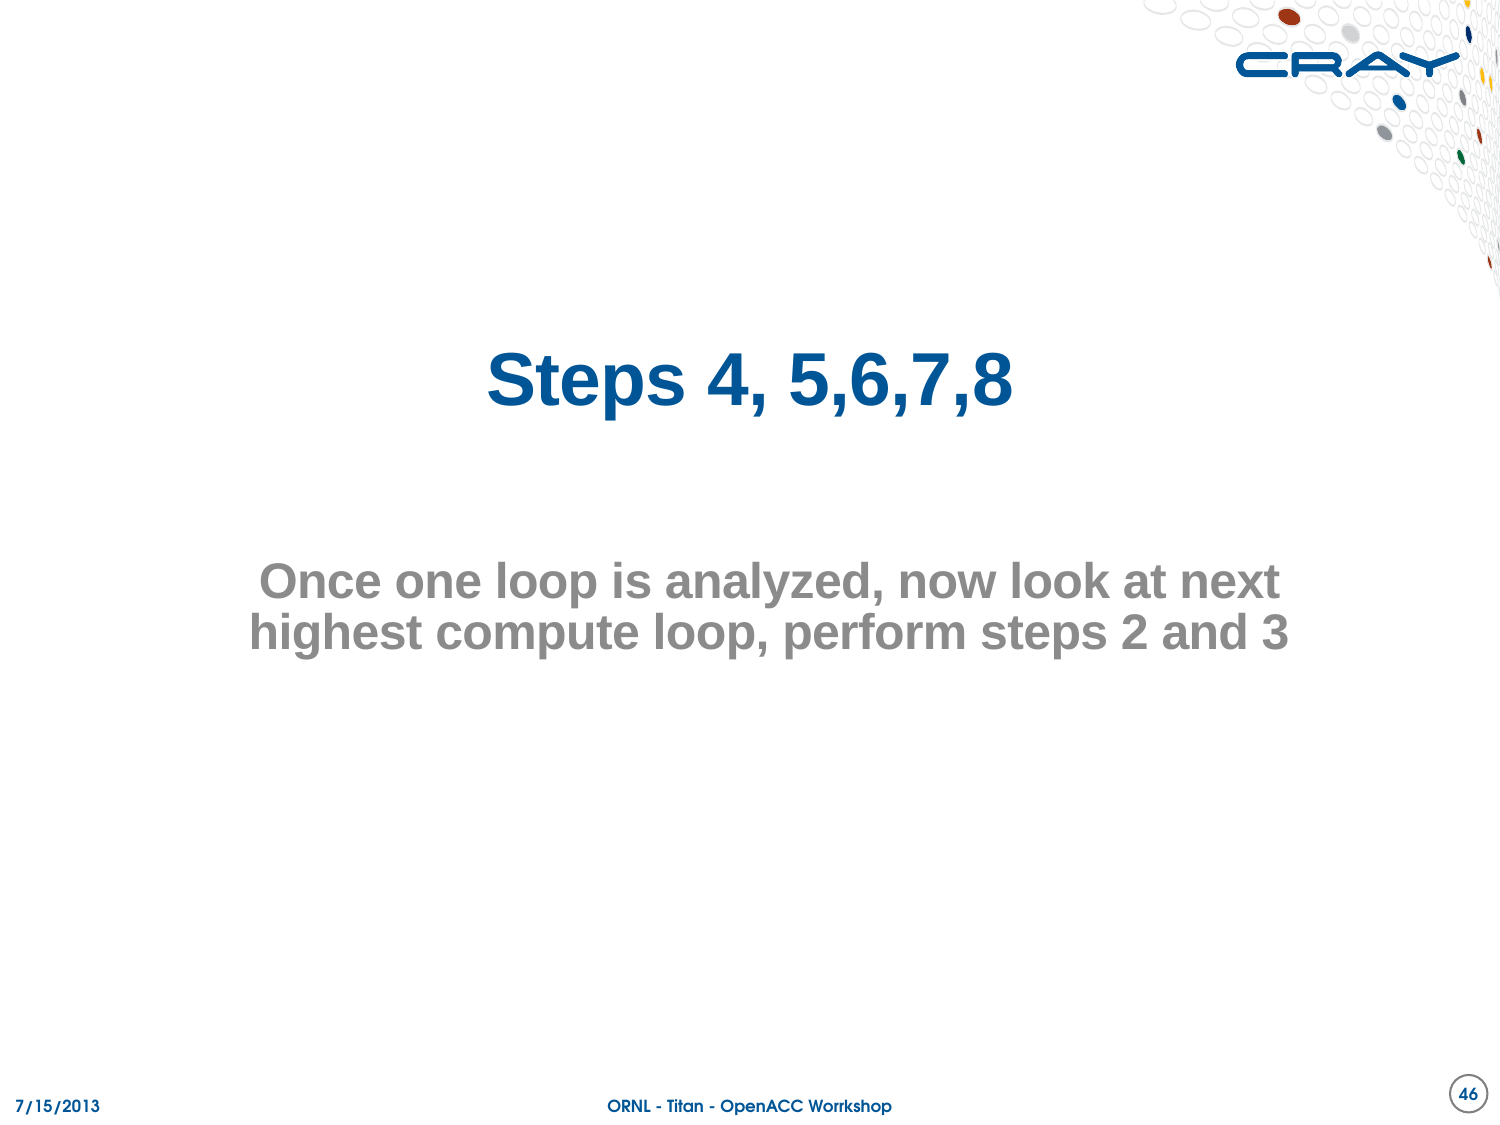

# Steps 4, 5,6,7,8
Once one loop is analyzed, now look at next highest compute loop, perform steps 2 and 3
46
7/15/2013
ORNL - Titan - OpenACC Worrkshop